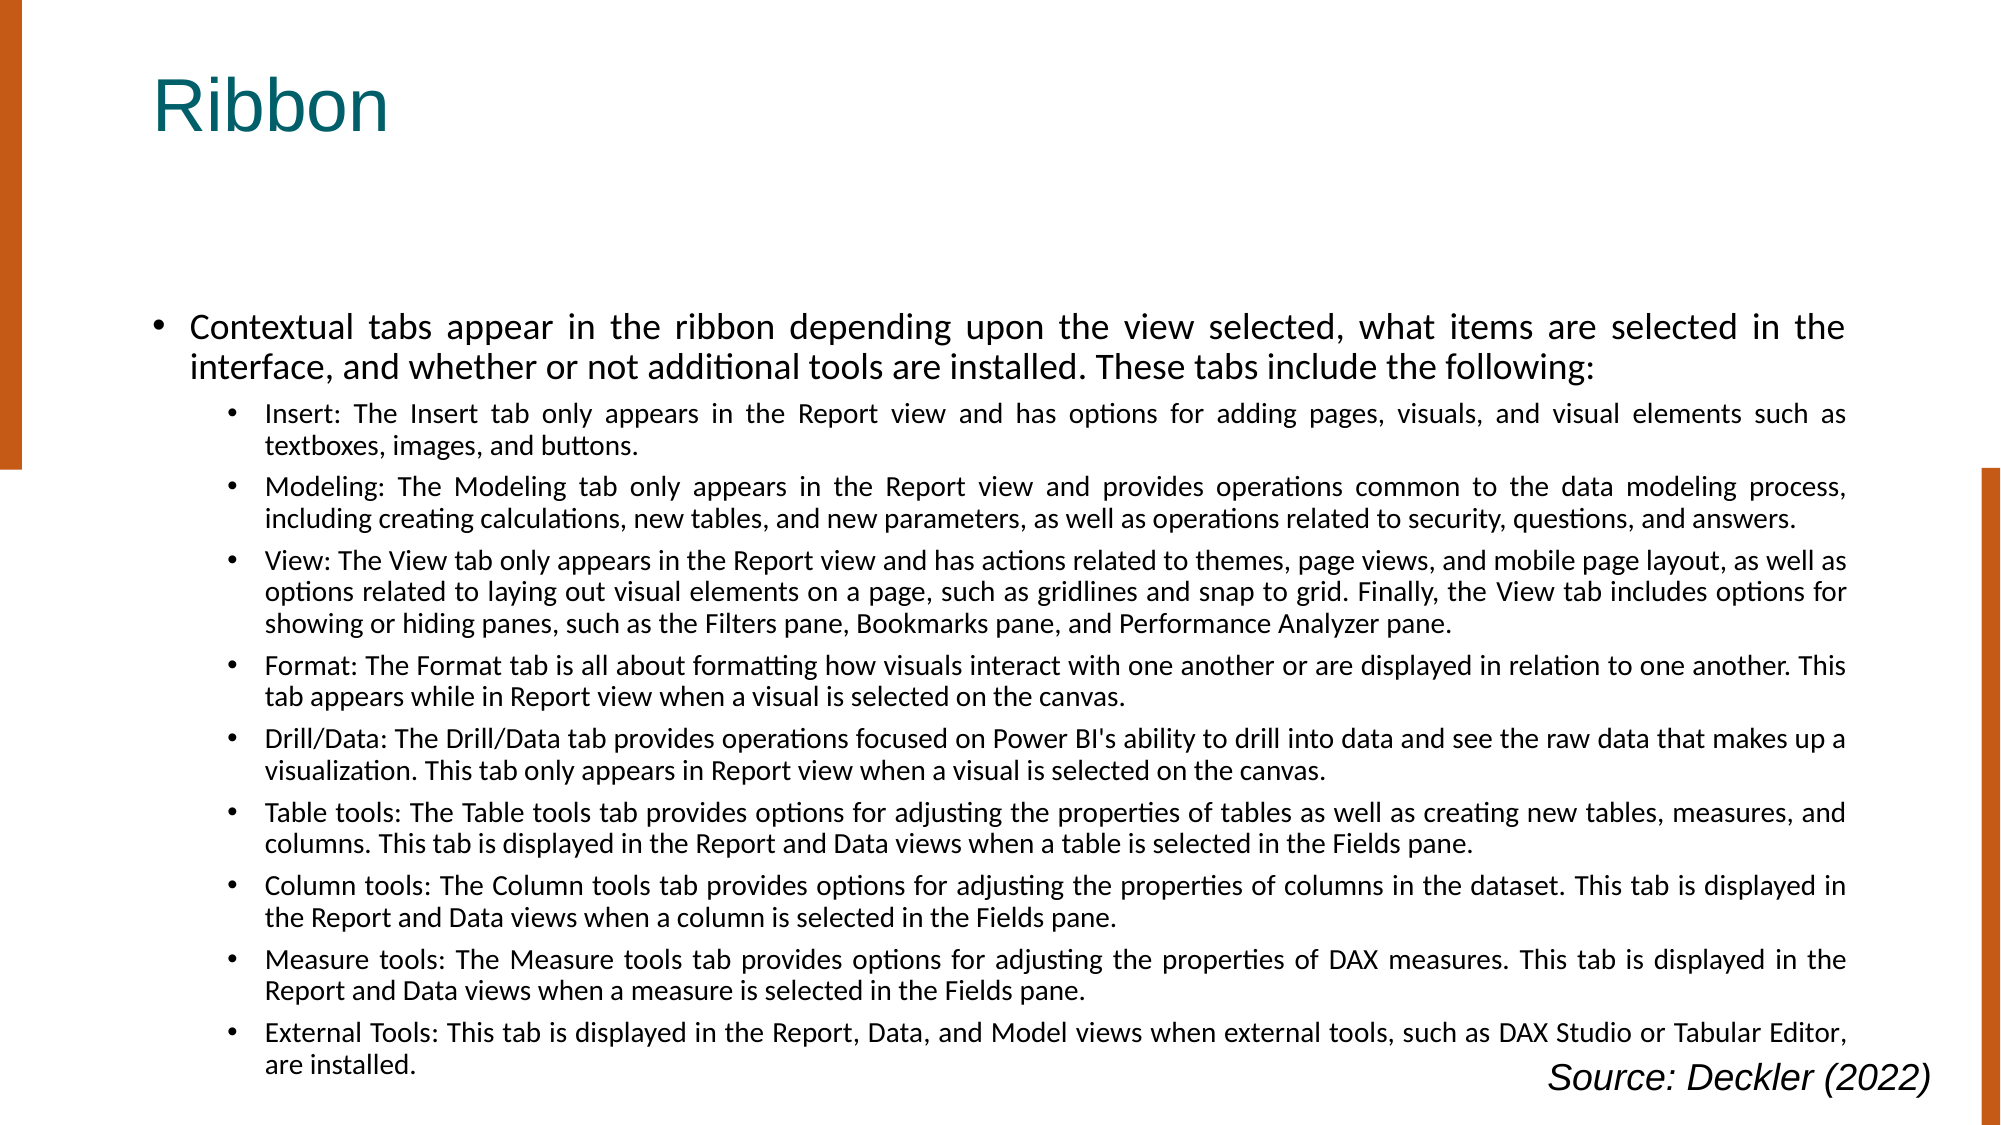

# Ribbon
Contextual tabs appear in the ribbon depending upon the view selected, what items are selected in the interface, and whether or not additional tools are installed. These tabs include the following:
Insert: The Insert tab only appears in the Report view and has options for adding pages, visuals, and visual elements such as textboxes, images, and buttons.
Modeling: The Modeling tab only appears in the Report view and provides operations common to the data modeling process, including creating calculations, new tables, and new parameters, as well as operations related to security, questions, and answers.
View: The View tab only appears in the Report view and has actions related to themes, page views, and mobile page layout, as well as options related to laying out visual elements on a page, such as gridlines and snap to grid. Finally, the View tab includes options for showing or hiding panes, such as the Filters pane, Bookmarks pane, and Performance Analyzer pane.
Format: The Format tab is all about formatting how visuals interact with one another or are displayed in relation to one another. This tab appears while in Report view when a visual is selected on the canvas.
Drill/Data: The Drill/Data tab provides operations focused on Power BI's ability to drill into data and see the raw data that makes up a visualization. This tab only appears in Report view when a visual is selected on the canvas.
Table tools: The Table tools tab provides options for adjusting the properties of tables as well as creating new tables, measures, and columns. This tab is displayed in the Report and Data views when a table is selected in the Fields pane.
Column tools: The Column tools tab provides options for adjusting the properties of columns in the dataset. This tab is displayed in the Report and Data views when a column is selected in the Fields pane.
Measure tools: The Measure tools tab provides options for adjusting the properties of DAX measures. This tab is displayed in the Report and Data views when a measure is selected in the Fields pane.
External Tools: This tab is displayed in the Report, Data, and Model views when external tools, such as DAX Studio or Tabular Editor, are installed.
Source: Deckler (2022)